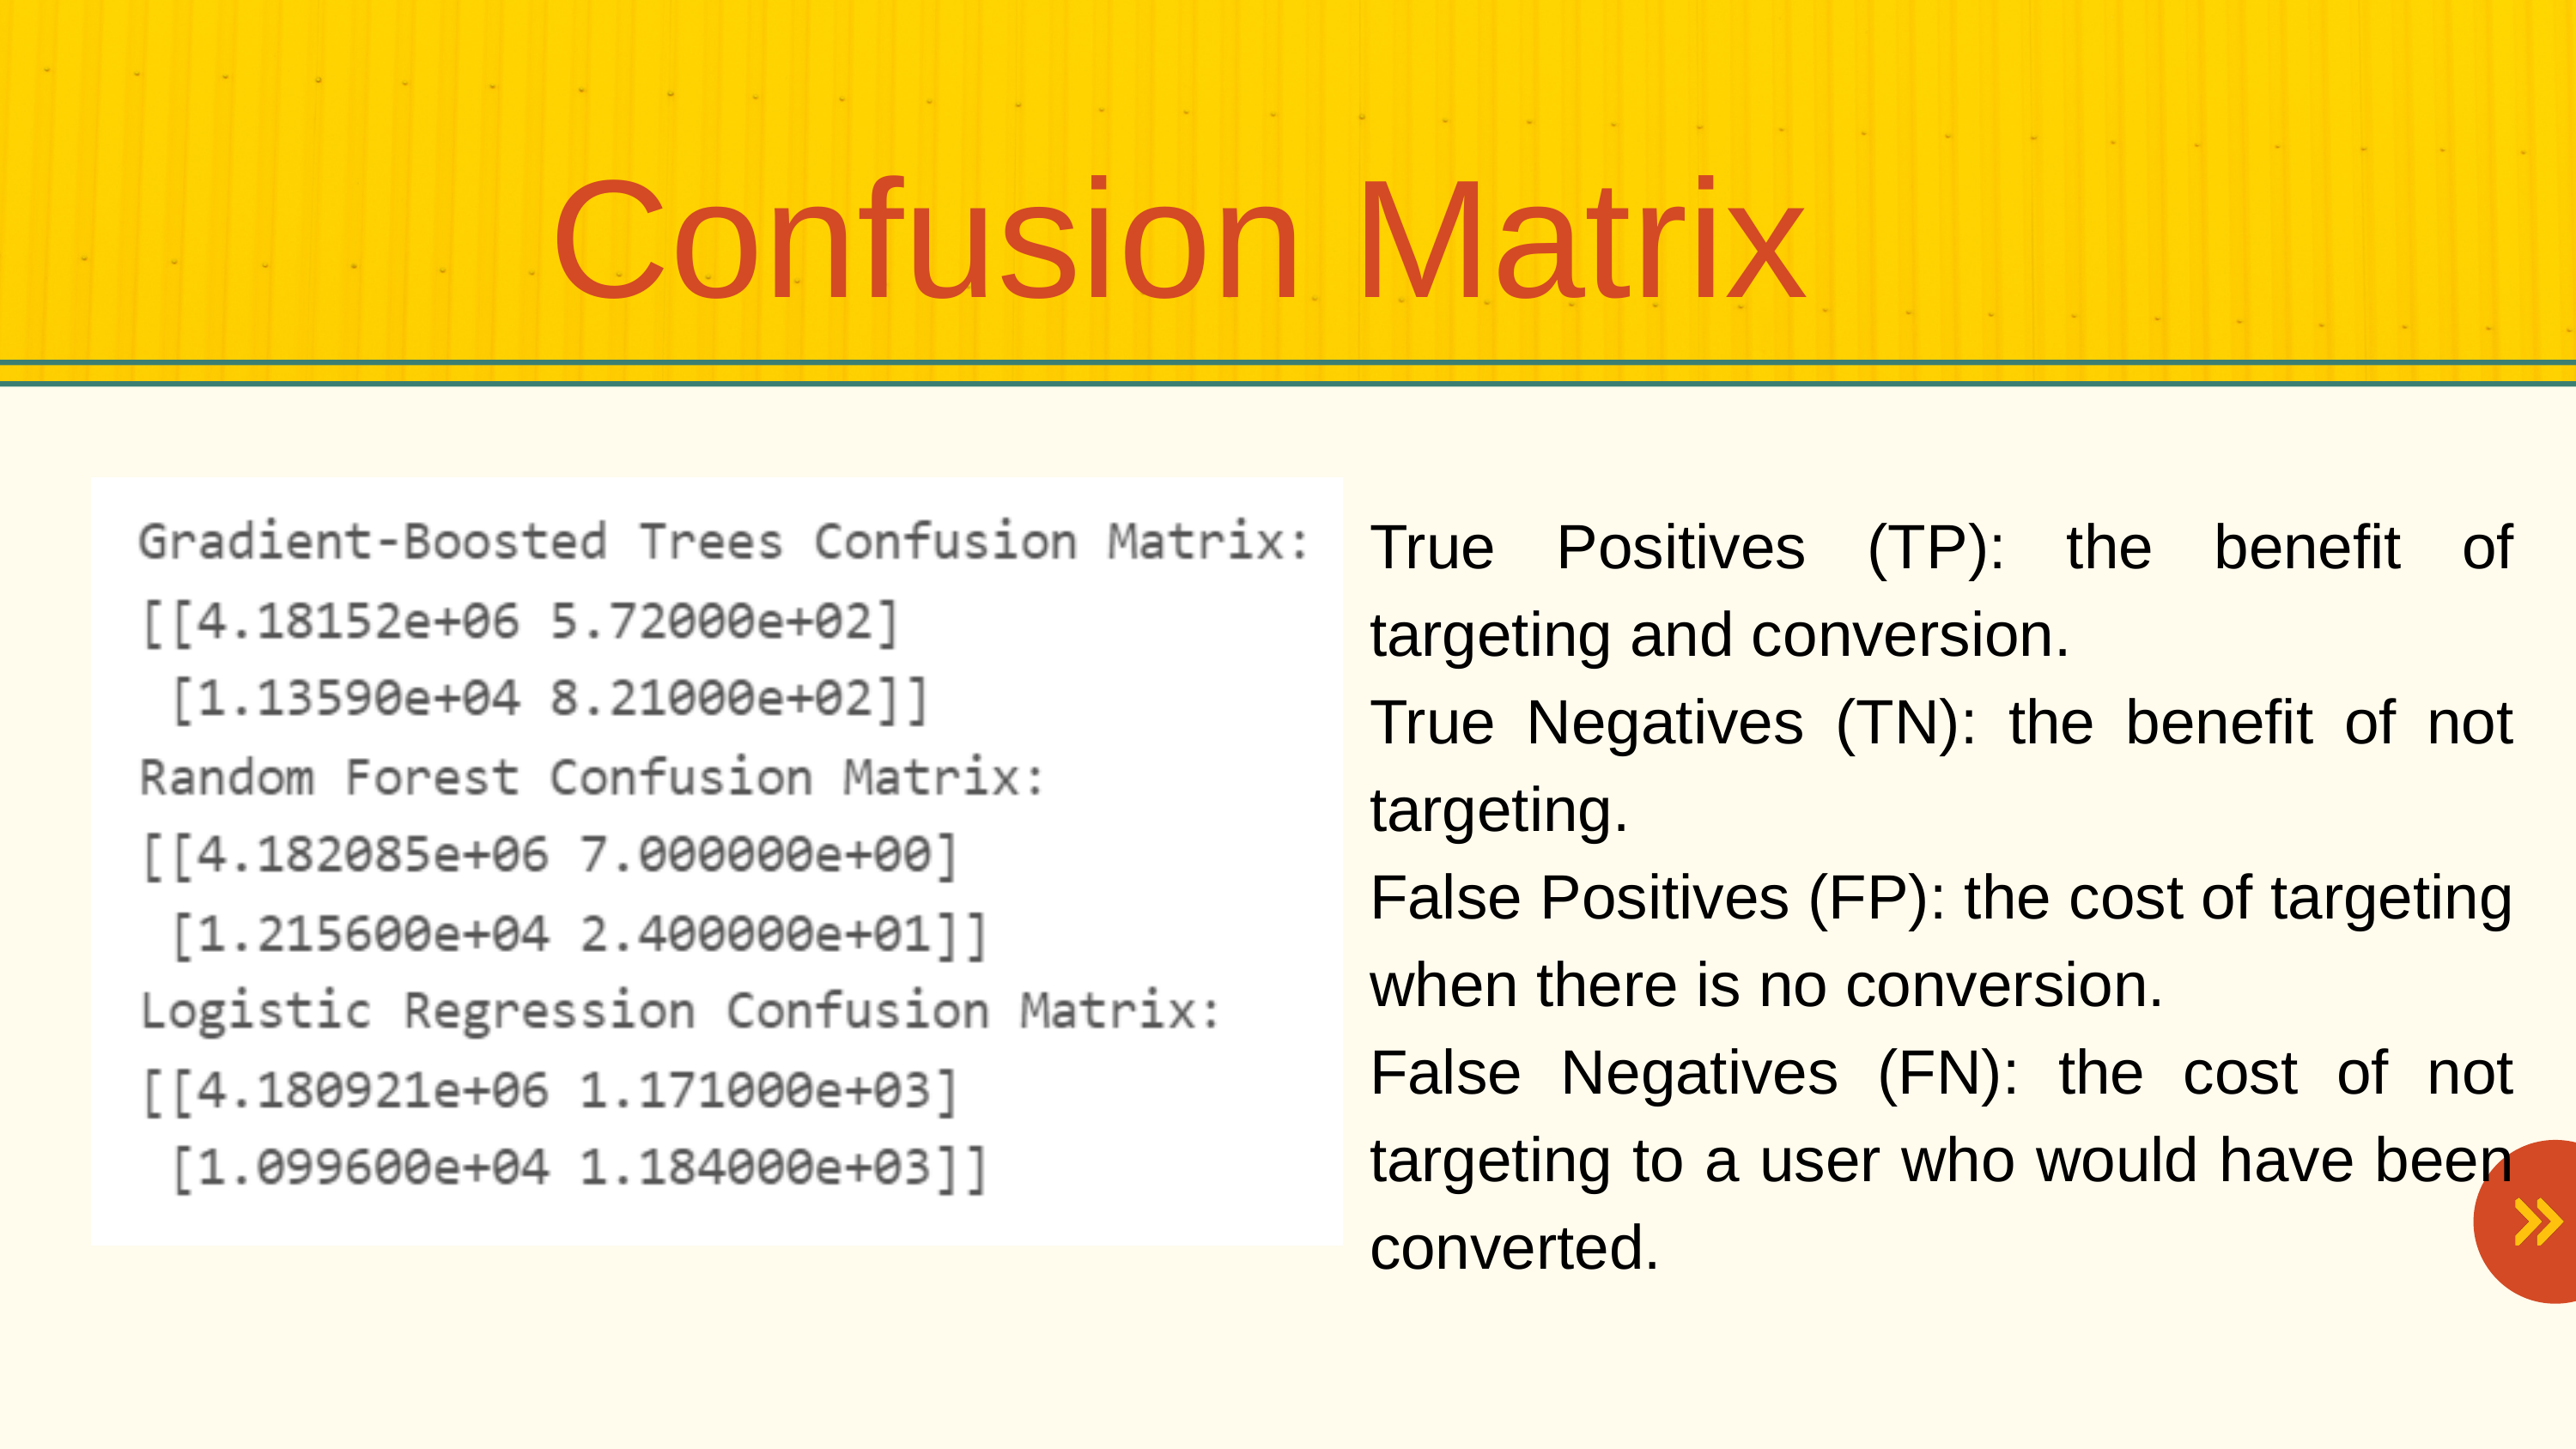

Confusion Matrix

True Positives (TP): the benefit of targeting and conversion.
True Negatives (TN): the benefit of not targeting.
False Positives (FP): the cost of targeting when there is no conversion.
False Negatives (FN): the cost of not targeting to a user who would have been converted.